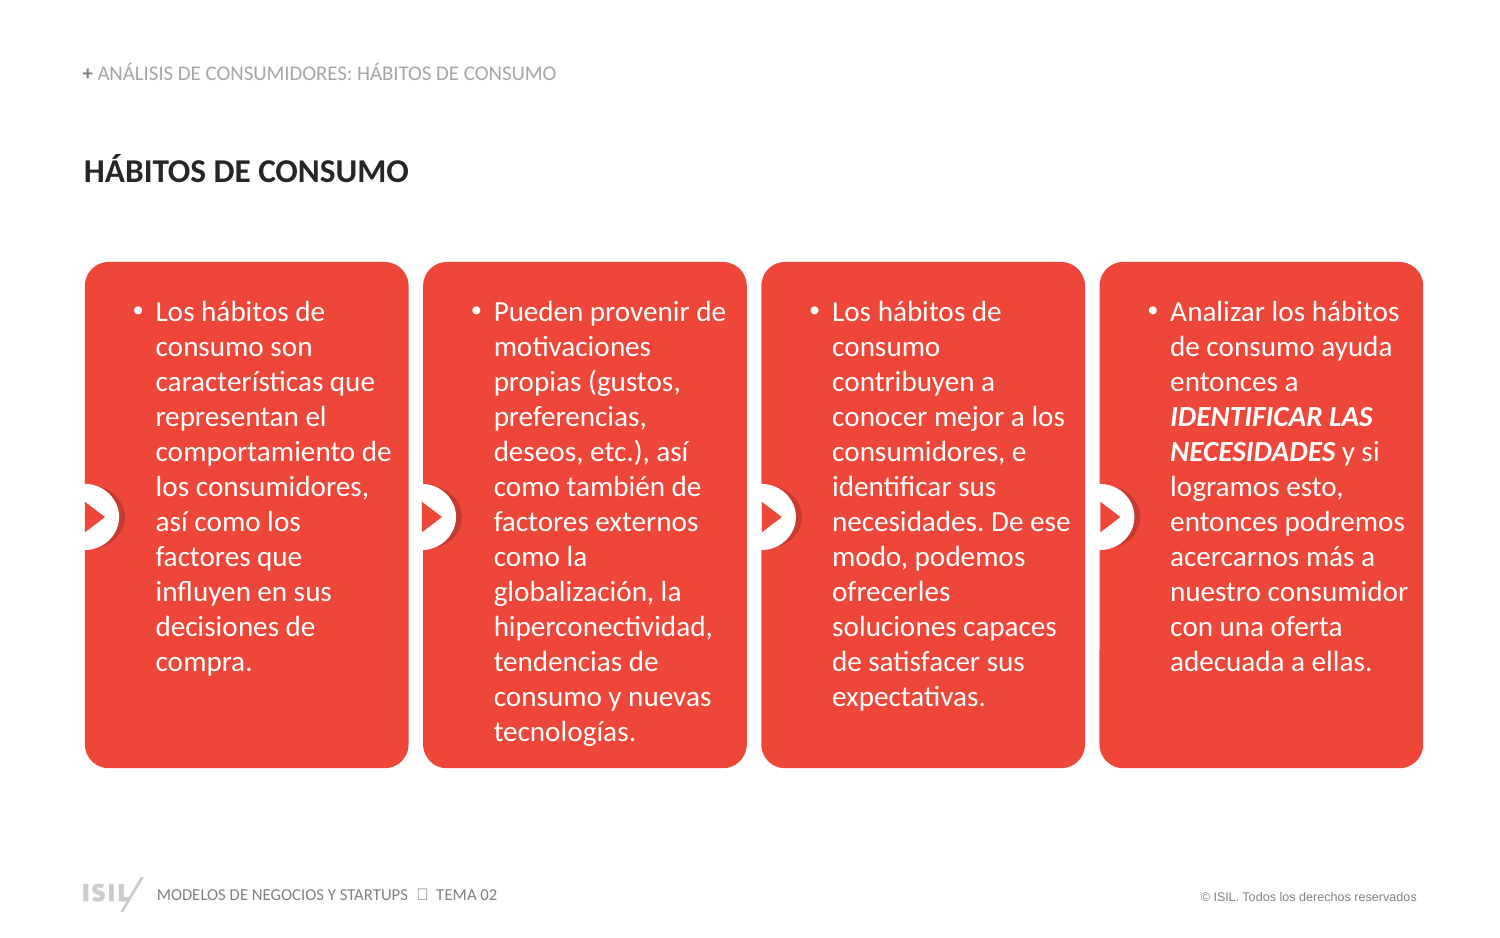

+ ANÁLISIS DE CONSUMIDORES: HÁBITOS DE CONSUMO
HÁBITOS DE CONSUMO
Los hábitos de consumo son características que representan el comportamiento de los consumidores, así como los factores que influyen en sus decisiones de compra.
Pueden provenir de motivaciones propias (gustos, preferencias, deseos, etc.), así como también de factores externos como la globalización, la hiperconectividad, tendencias de consumo y nuevas tecnologías.
Los hábitos de consumo contribuyen a conocer mejor a los consumidores, e identificar sus necesidades. De ese modo, podemos ofrecerles soluciones capaces de satisfacer sus expectativas.
Analizar los hábitos de consumo ayuda entonces a IDENTIFICAR LAS NECESIDADES y si logramos esto, entonces podremos acercarnos más a nuestro consumidor con una oferta adecuada a ellas.